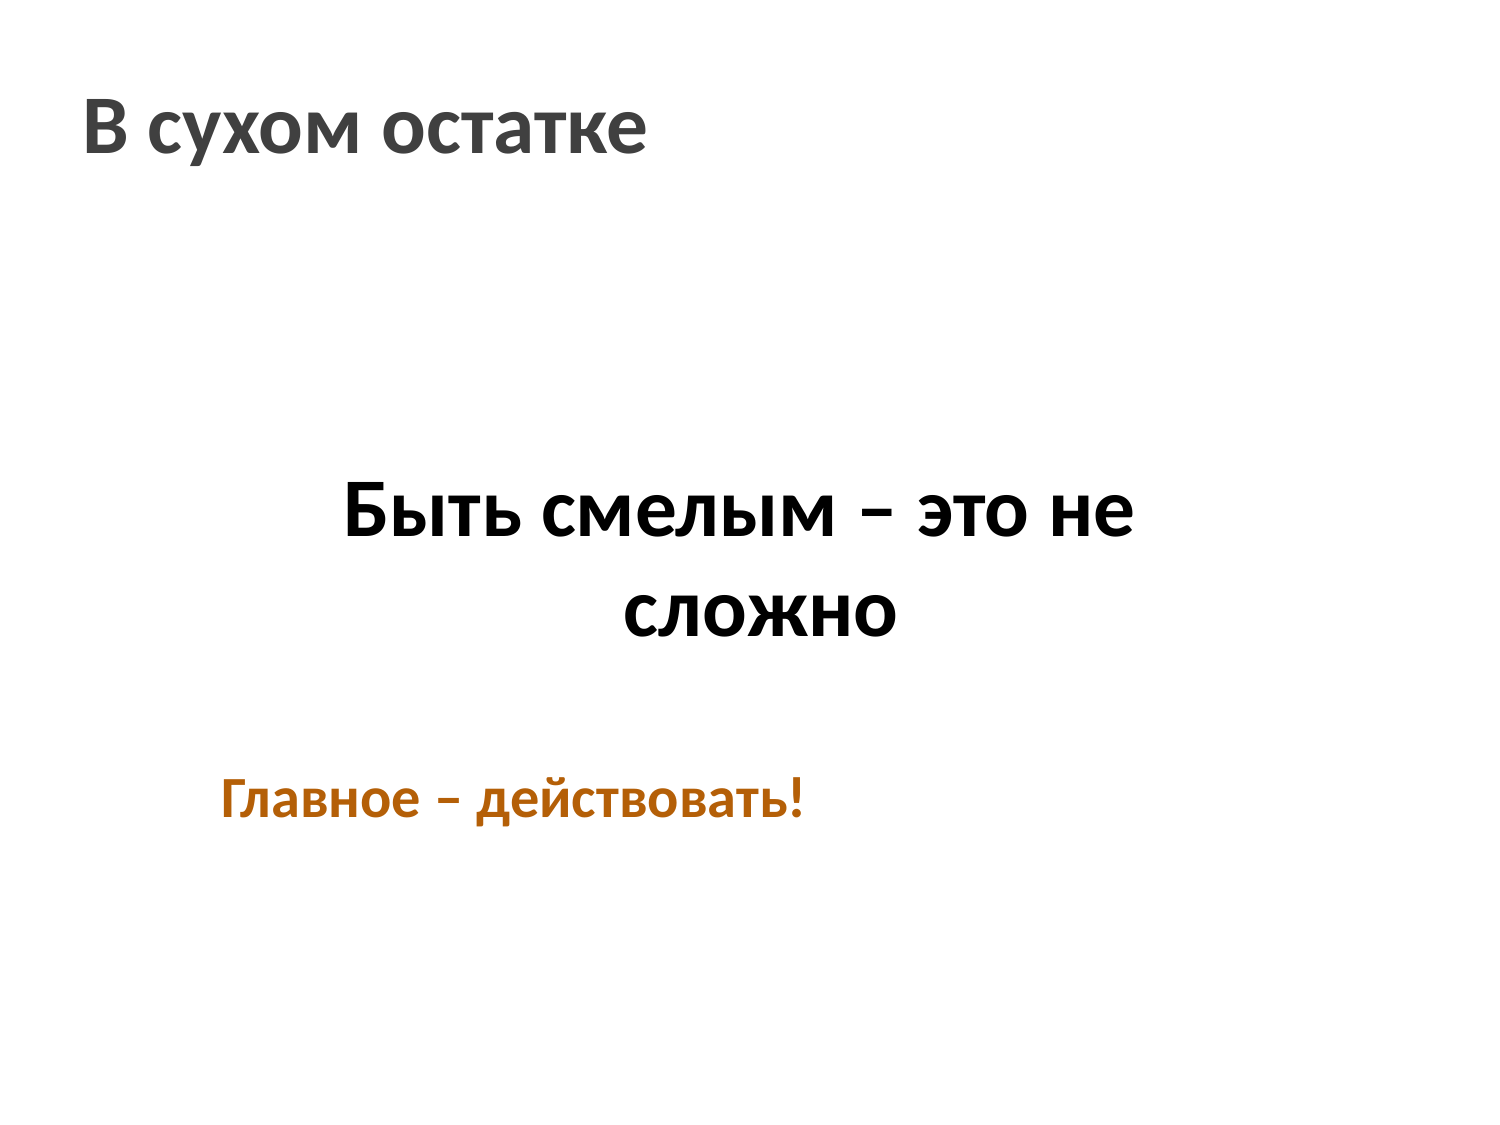

В сухом остатке

Быть смелым – это не сложно
Главное – действовать!